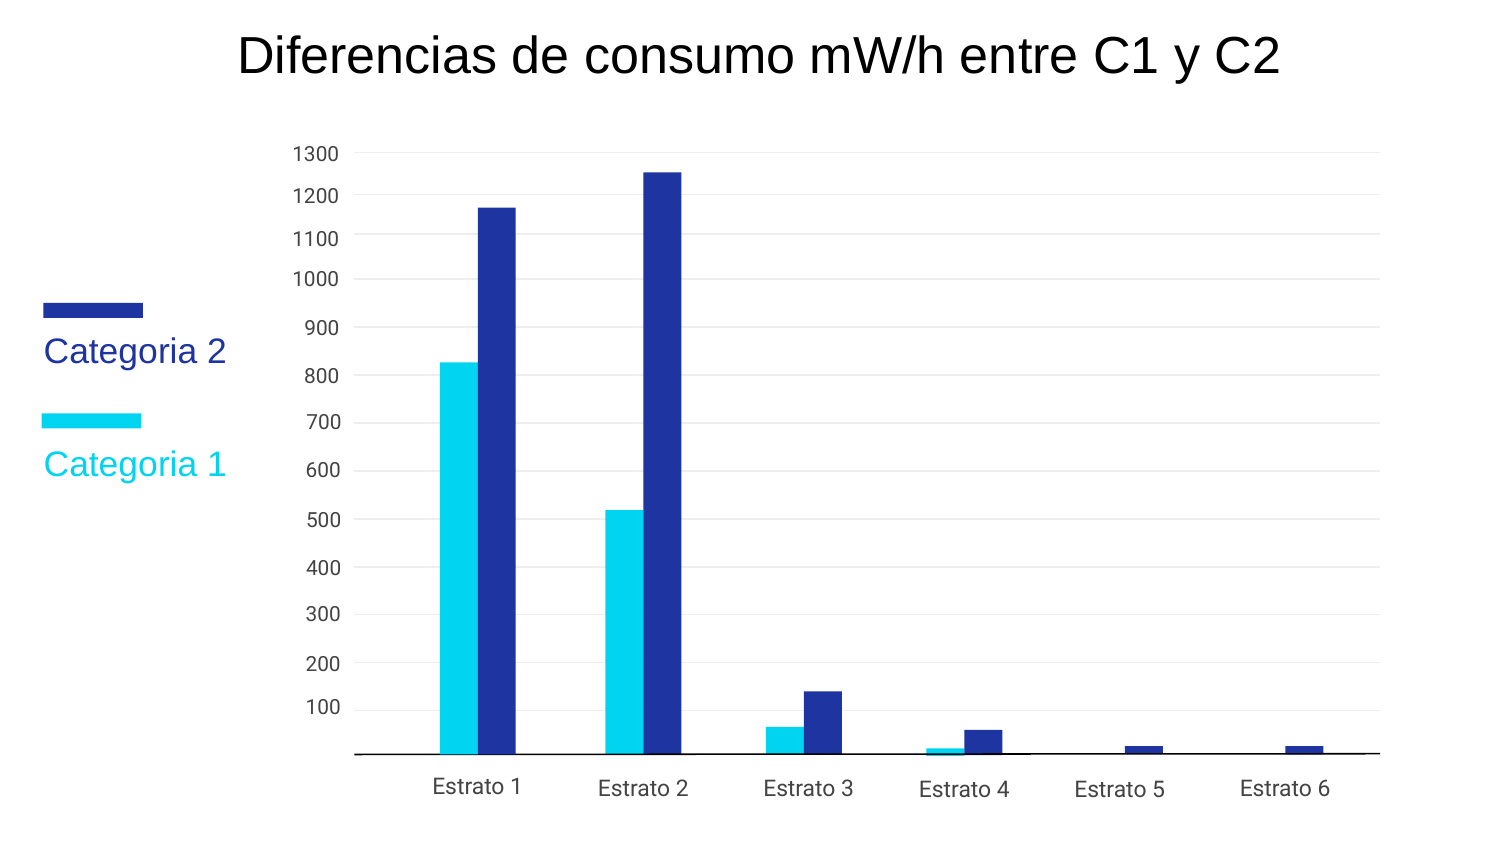

# Diferencias de consumo mW/h entre C1 y C2
1300

1200

Estrato 1
1100
1000

Categoria 2
900
800
700

Categoria 1
600
500
400
300
200
100

Estrato 2
Estrato 3
Estrato 6
Estrato 4
Estrato 5